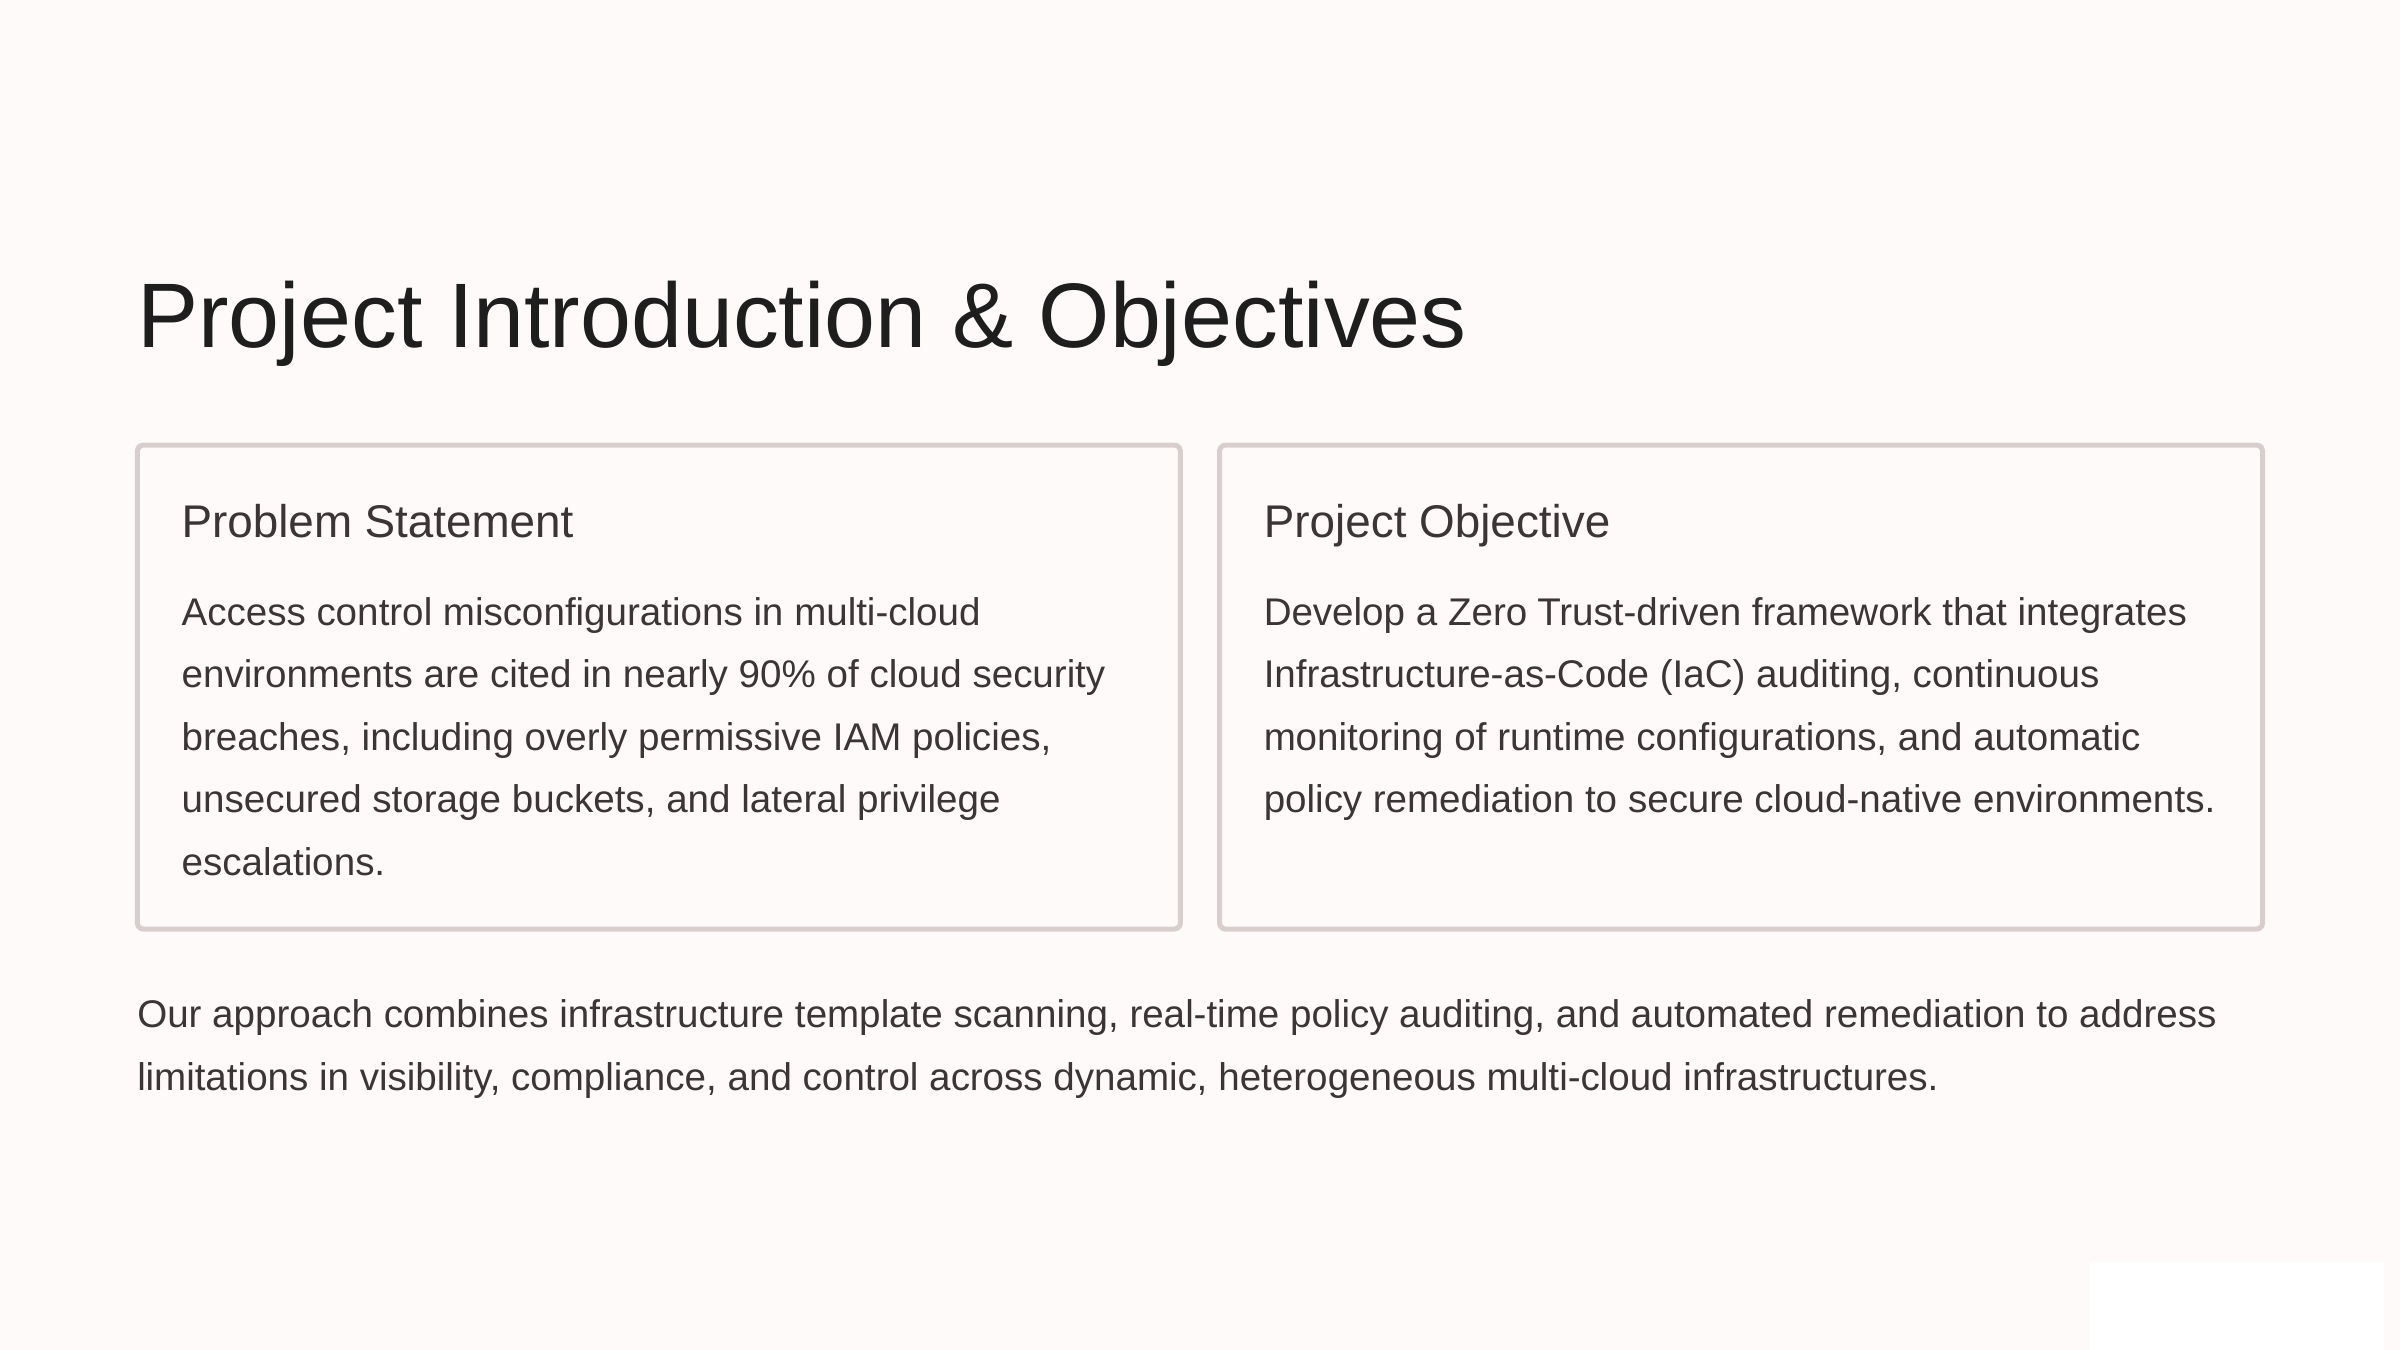

Project Introduction & Objectives

Problem Statement
Project Objective
Access control misconfigurations in multi-cloud environments are cited in nearly 90% of cloud security breaches, including overly permissive IAM policies, unsecured storage buckets, and lateral privilege escalations.
Develop a Zero Trust-driven framework that integrates Infrastructure-as-Code (IaC) auditing, continuous monitoring of runtime configurations, and automatic policy remediation to secure cloud-native environments.
Our approach combines infrastructure template scanning, real-time policy auditing, and automated remediation to address limitations in visibility, compliance, and control across dynamic, heterogeneous multi-cloud infrastructures.